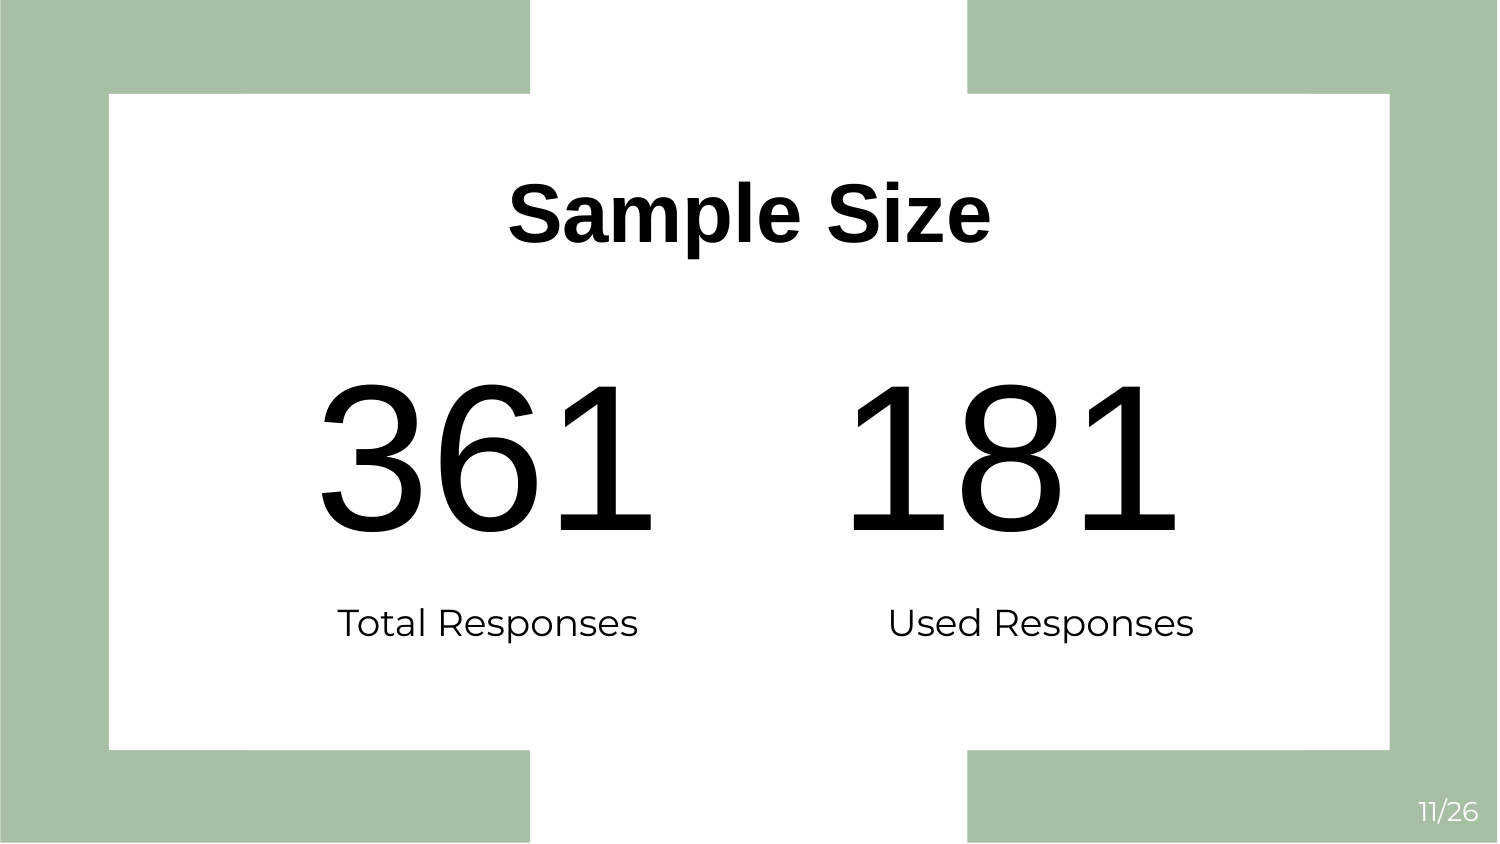

# Sample Size
361
181
Total Responses
Used Responses
11/26